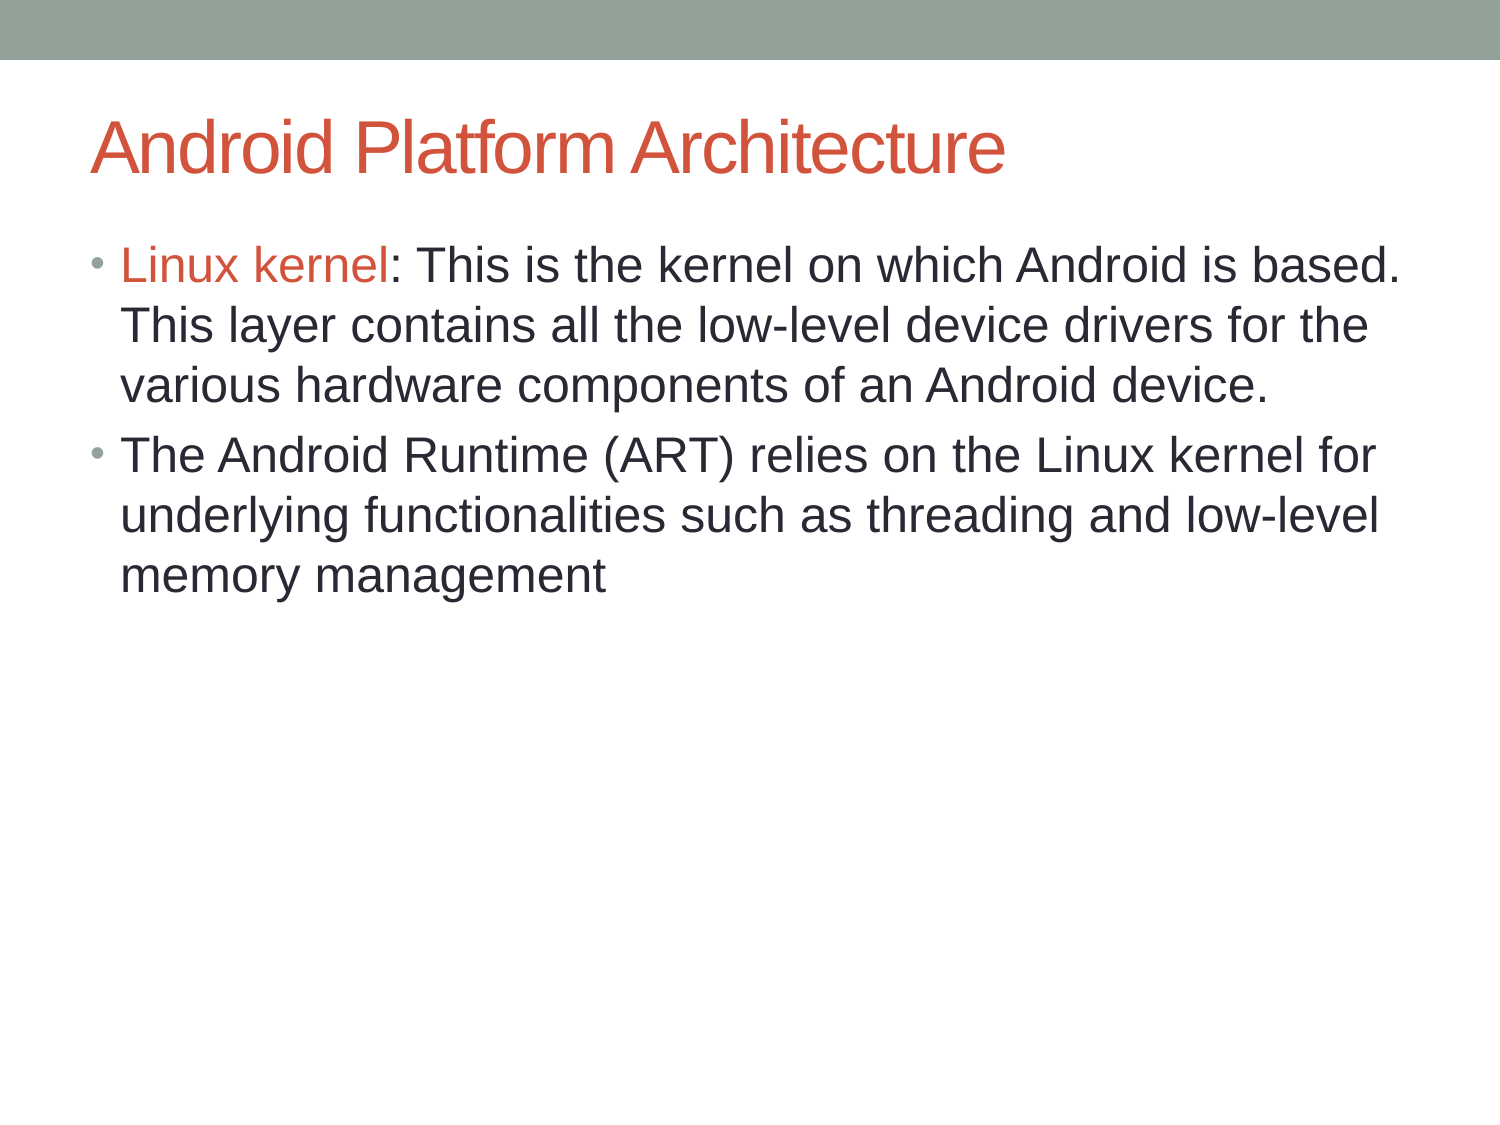

# Android Platform Architecture
Linux kernel: This is the kernel on which Android is based. This layer contains all the low-level device drivers for the various hardware components of an Android device.
The Android Runtime (ART) relies on the Linux kernel for underlying functionalities such as threading and low-level memory management